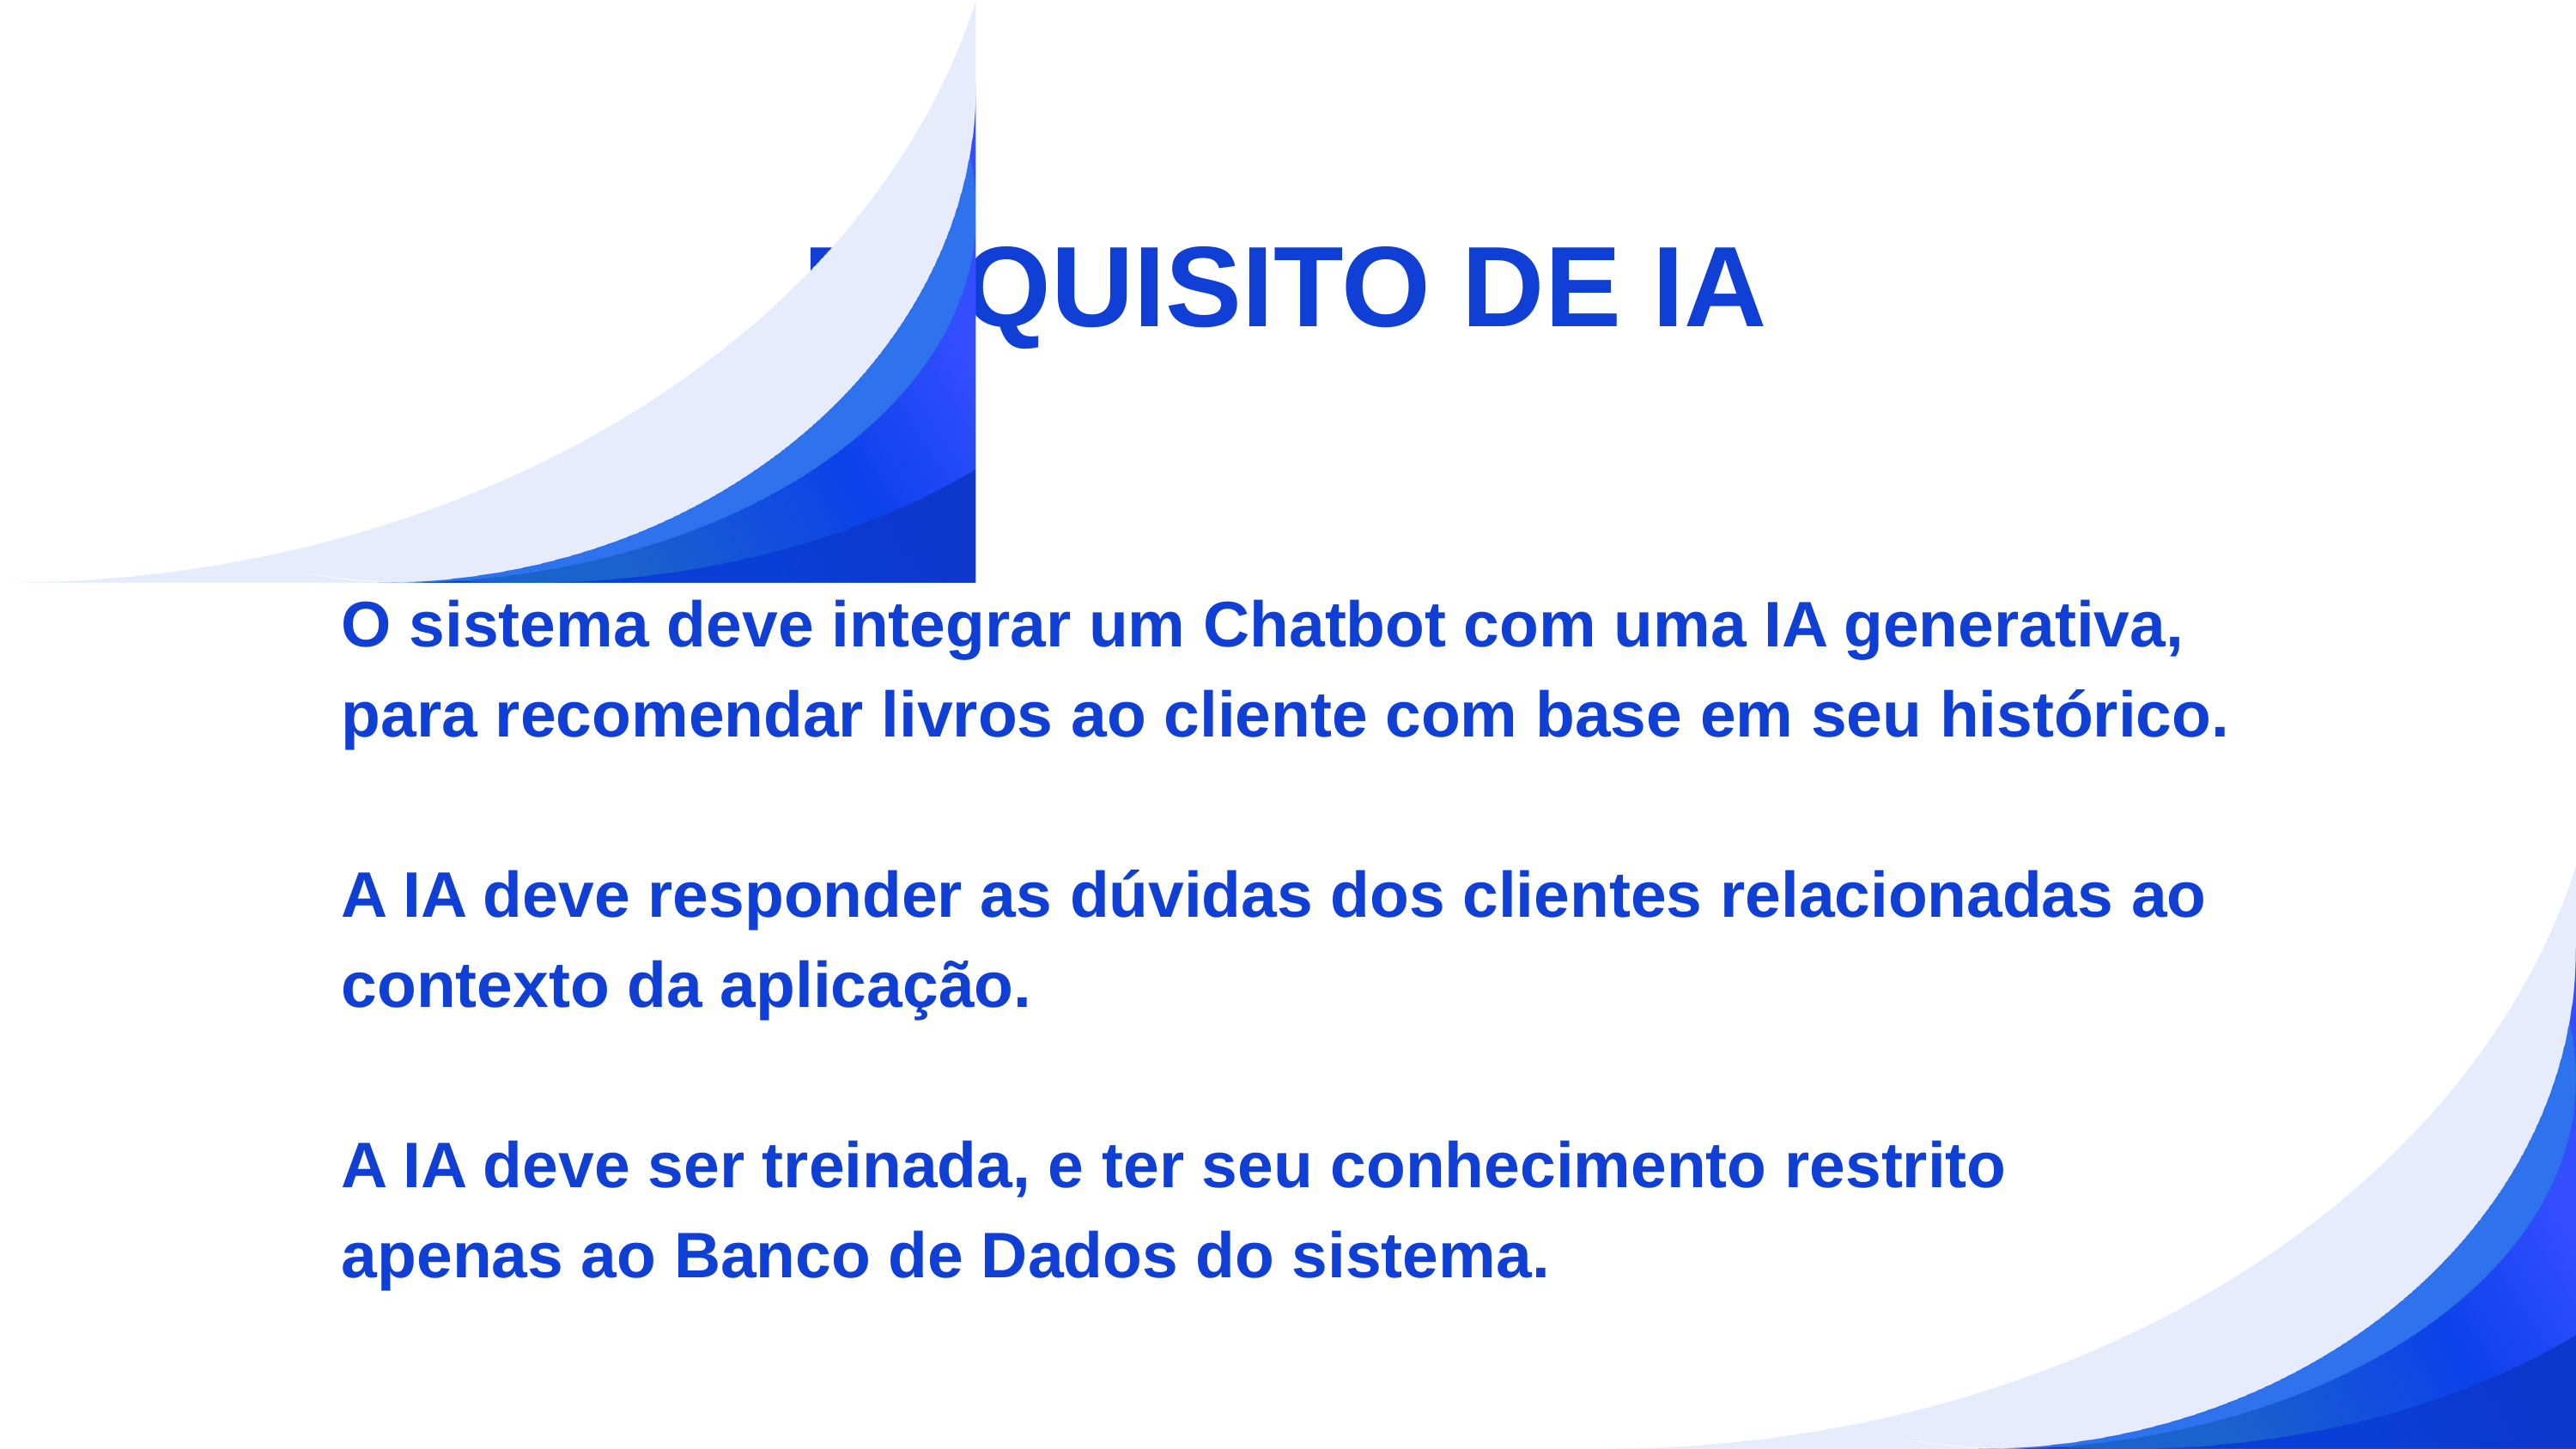

REQUISITO DE IA
O sistema deve integrar um Chatbot com uma IA generativa, para recomendar livros ao cliente com base em seu histórico.

A IA deve responder as dúvidas dos clientes relacionadas ao contexto da aplicação.

A IA deve ser treinada, e ter seu conhecimento restrito apenas ao Banco de Dados do sistema.